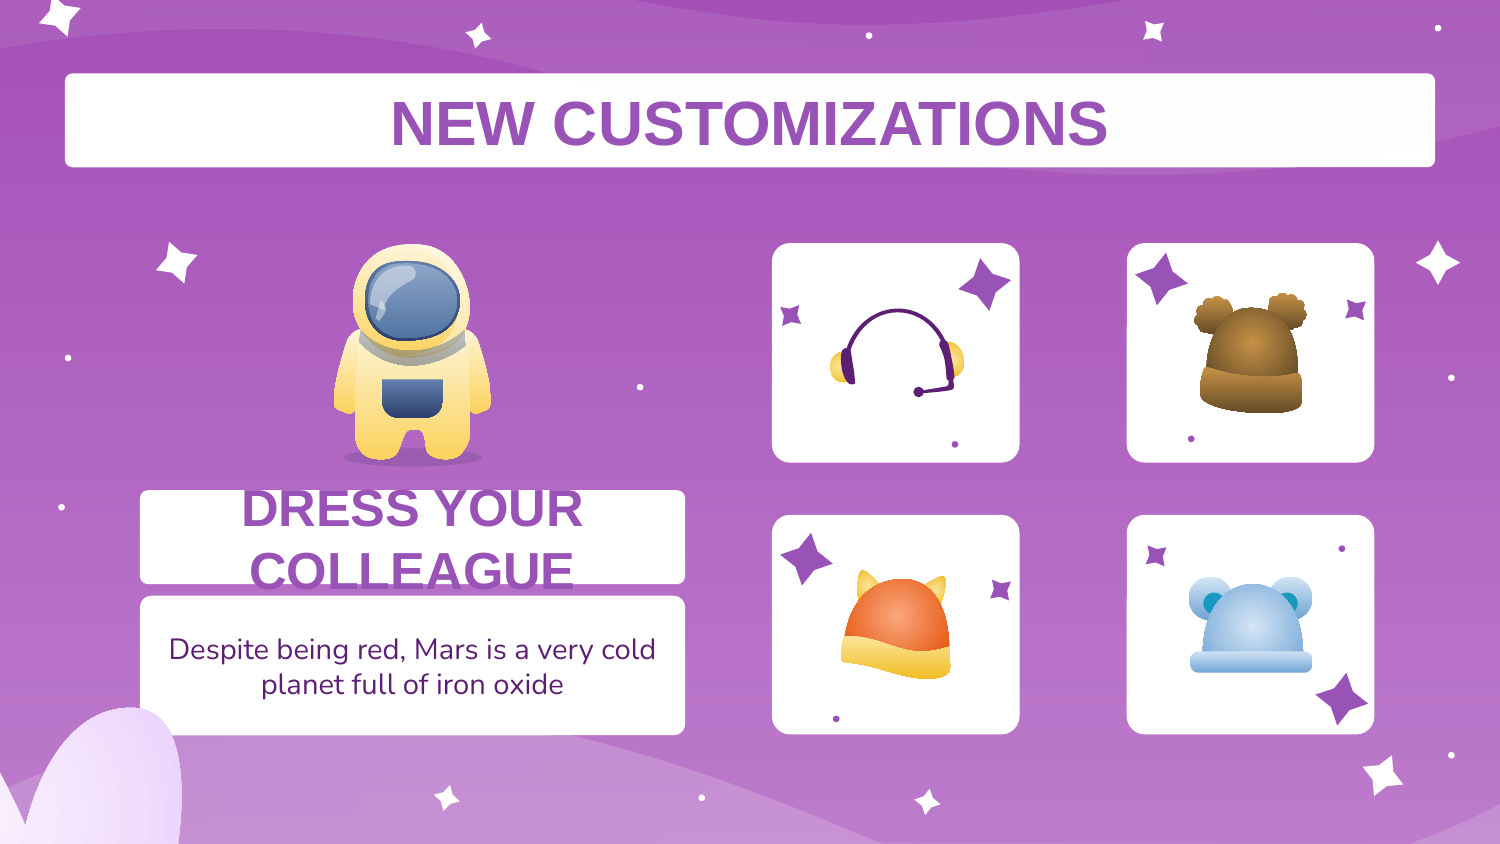

# NEW CUSTOMIZATIONS

DRESS YOUR COLLEAGUE

Despite being red, Mars is a very cold planet full of iron oxide